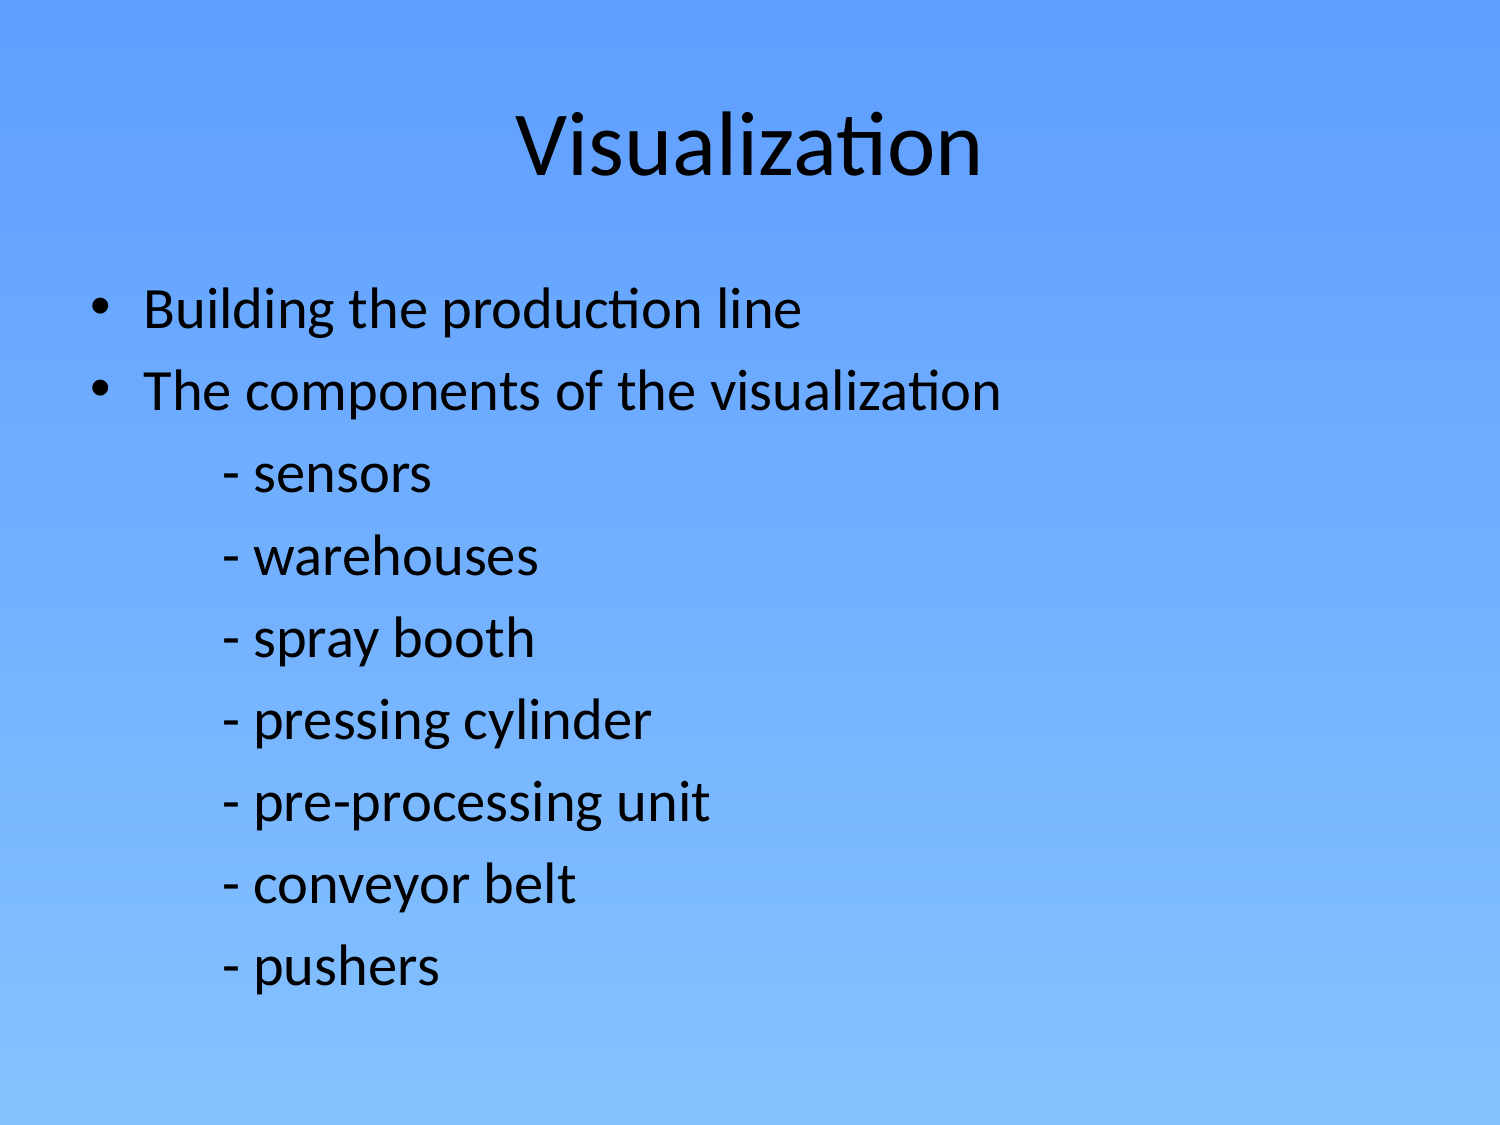

# Visualization
Building the production line
The components of the visualization
	- sensors
	- warehouses
	- spray booth
	- pressing cylinder
	- pre-processing unit
	- conveyor belt
	- pushers